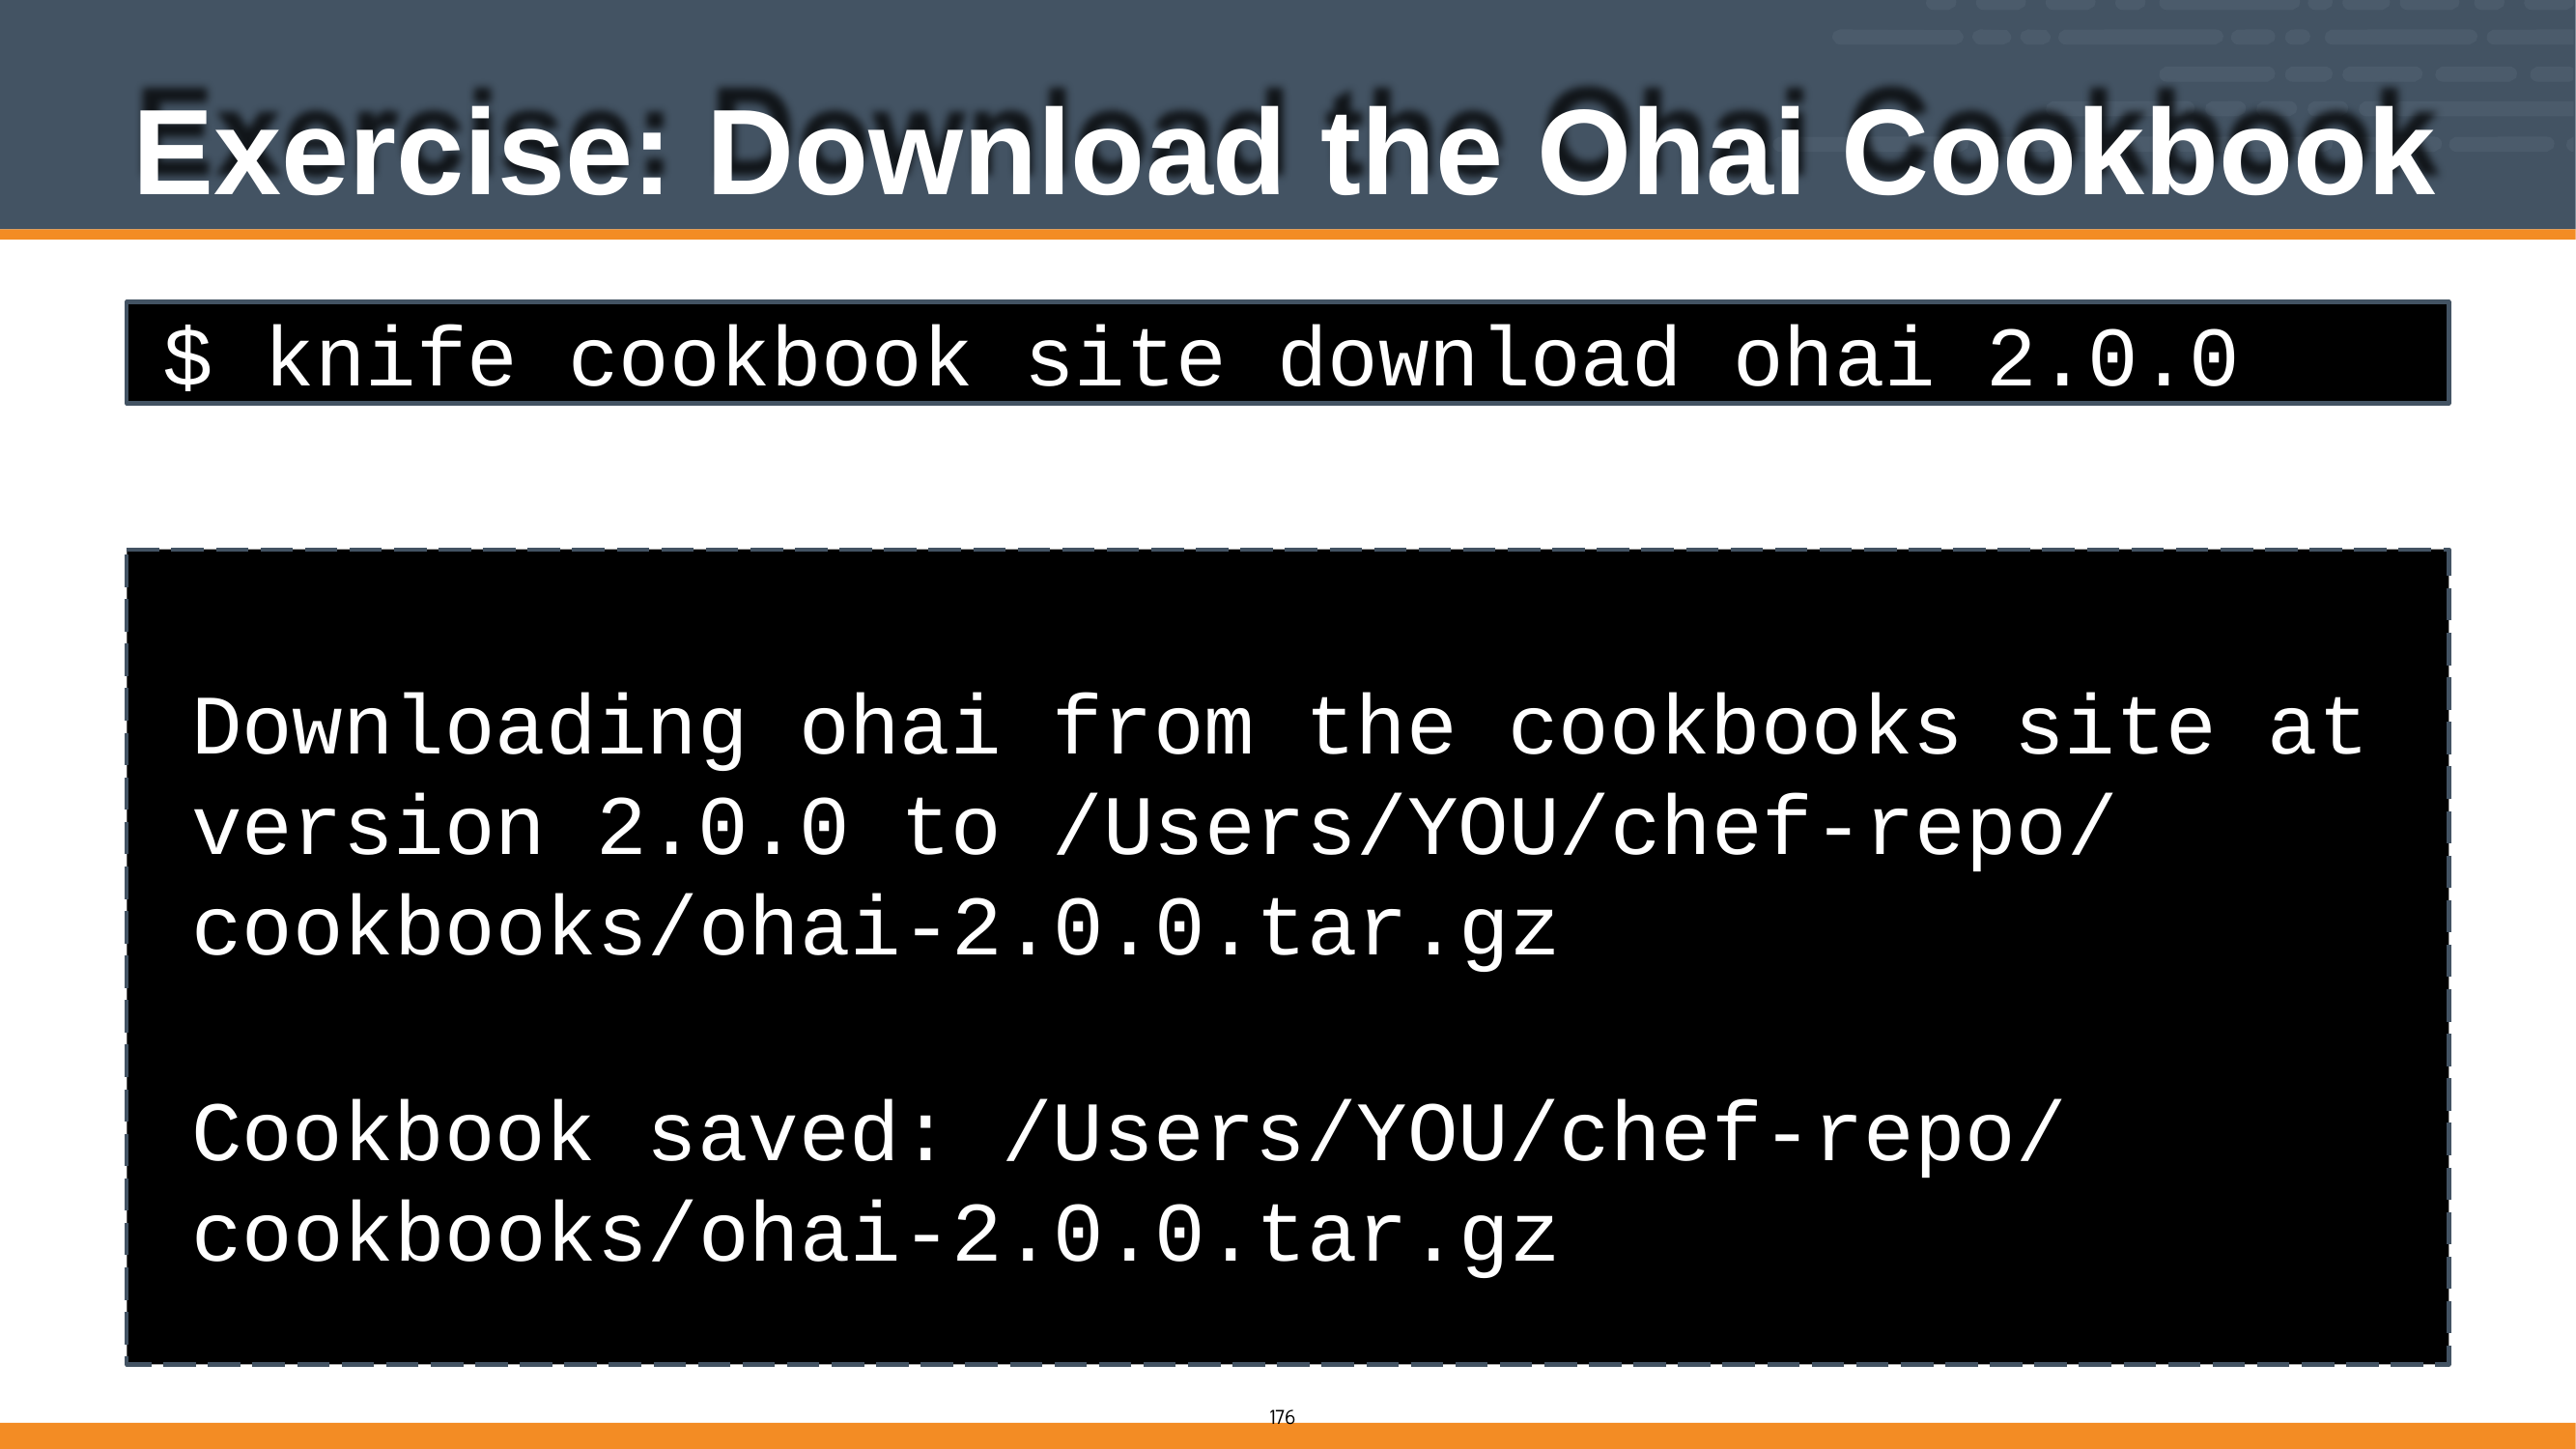

# Exercise: Download the Ohai Cookbook

$ knife cookbook site download ohai 2.0.0

Downloading ohai from the cookbooks site at version 2.0.0 to /Users/YOU/chef-repo/ cookbooks/ohai-2.0.0.tar.gz

Cookbook saved: /Users/YOU/chef-repo/ cookbooks/ohai-2.0.0.tar.gz
176